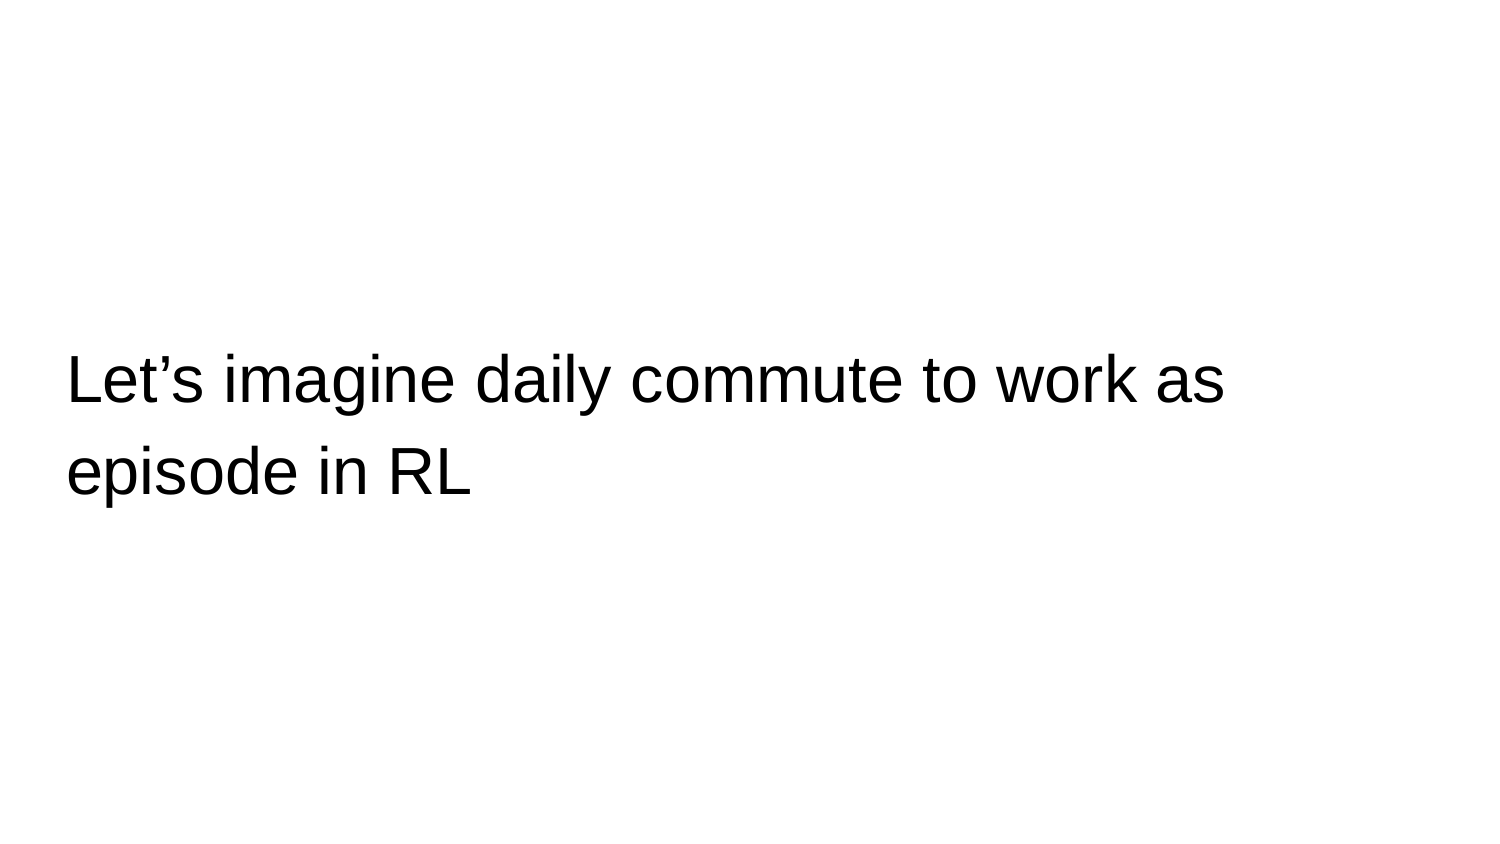

Let’s imagine daily commute to work as episode in RL